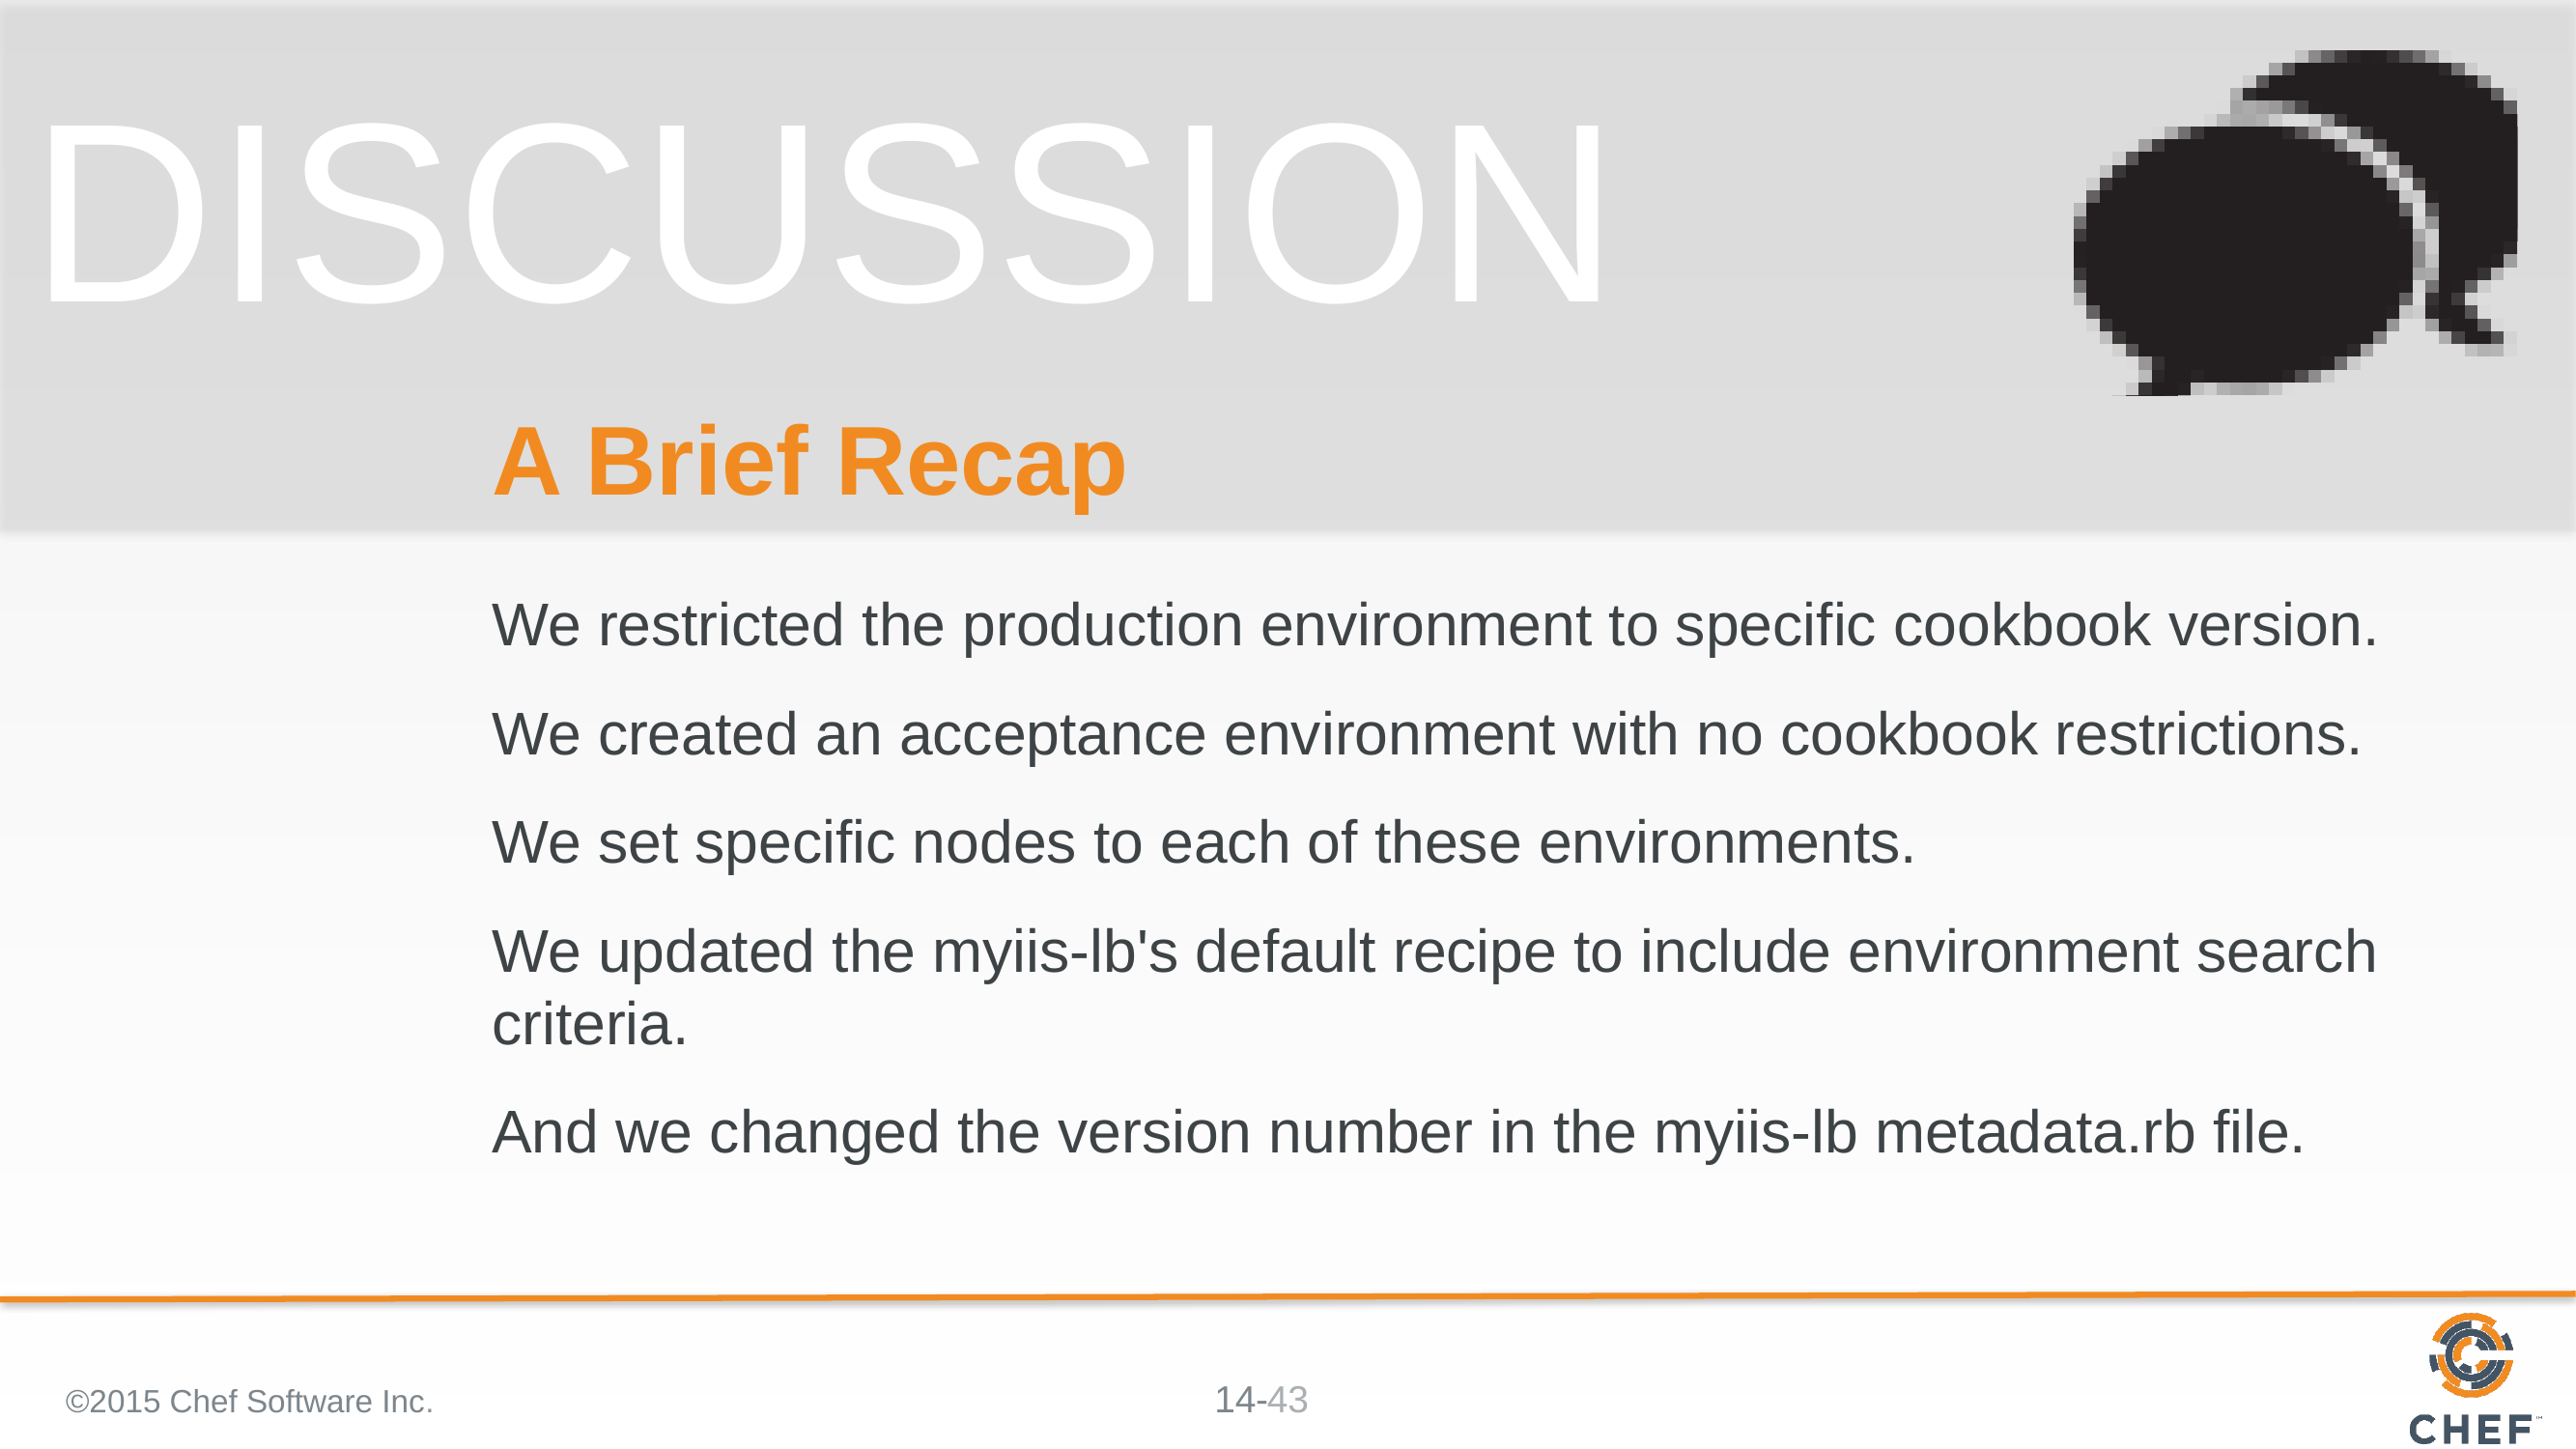

# A Brief Recap
We restricted the production environment to specific cookbook version.
We created an acceptance environment with no cookbook restrictions.
We set specific nodes to each of these environments.
We updated the myiis-lb's default recipe to include environment search criteria.
And we changed the version number in the myiis-lb metadata.rb file.

©2015 Chef Software Inc.
43